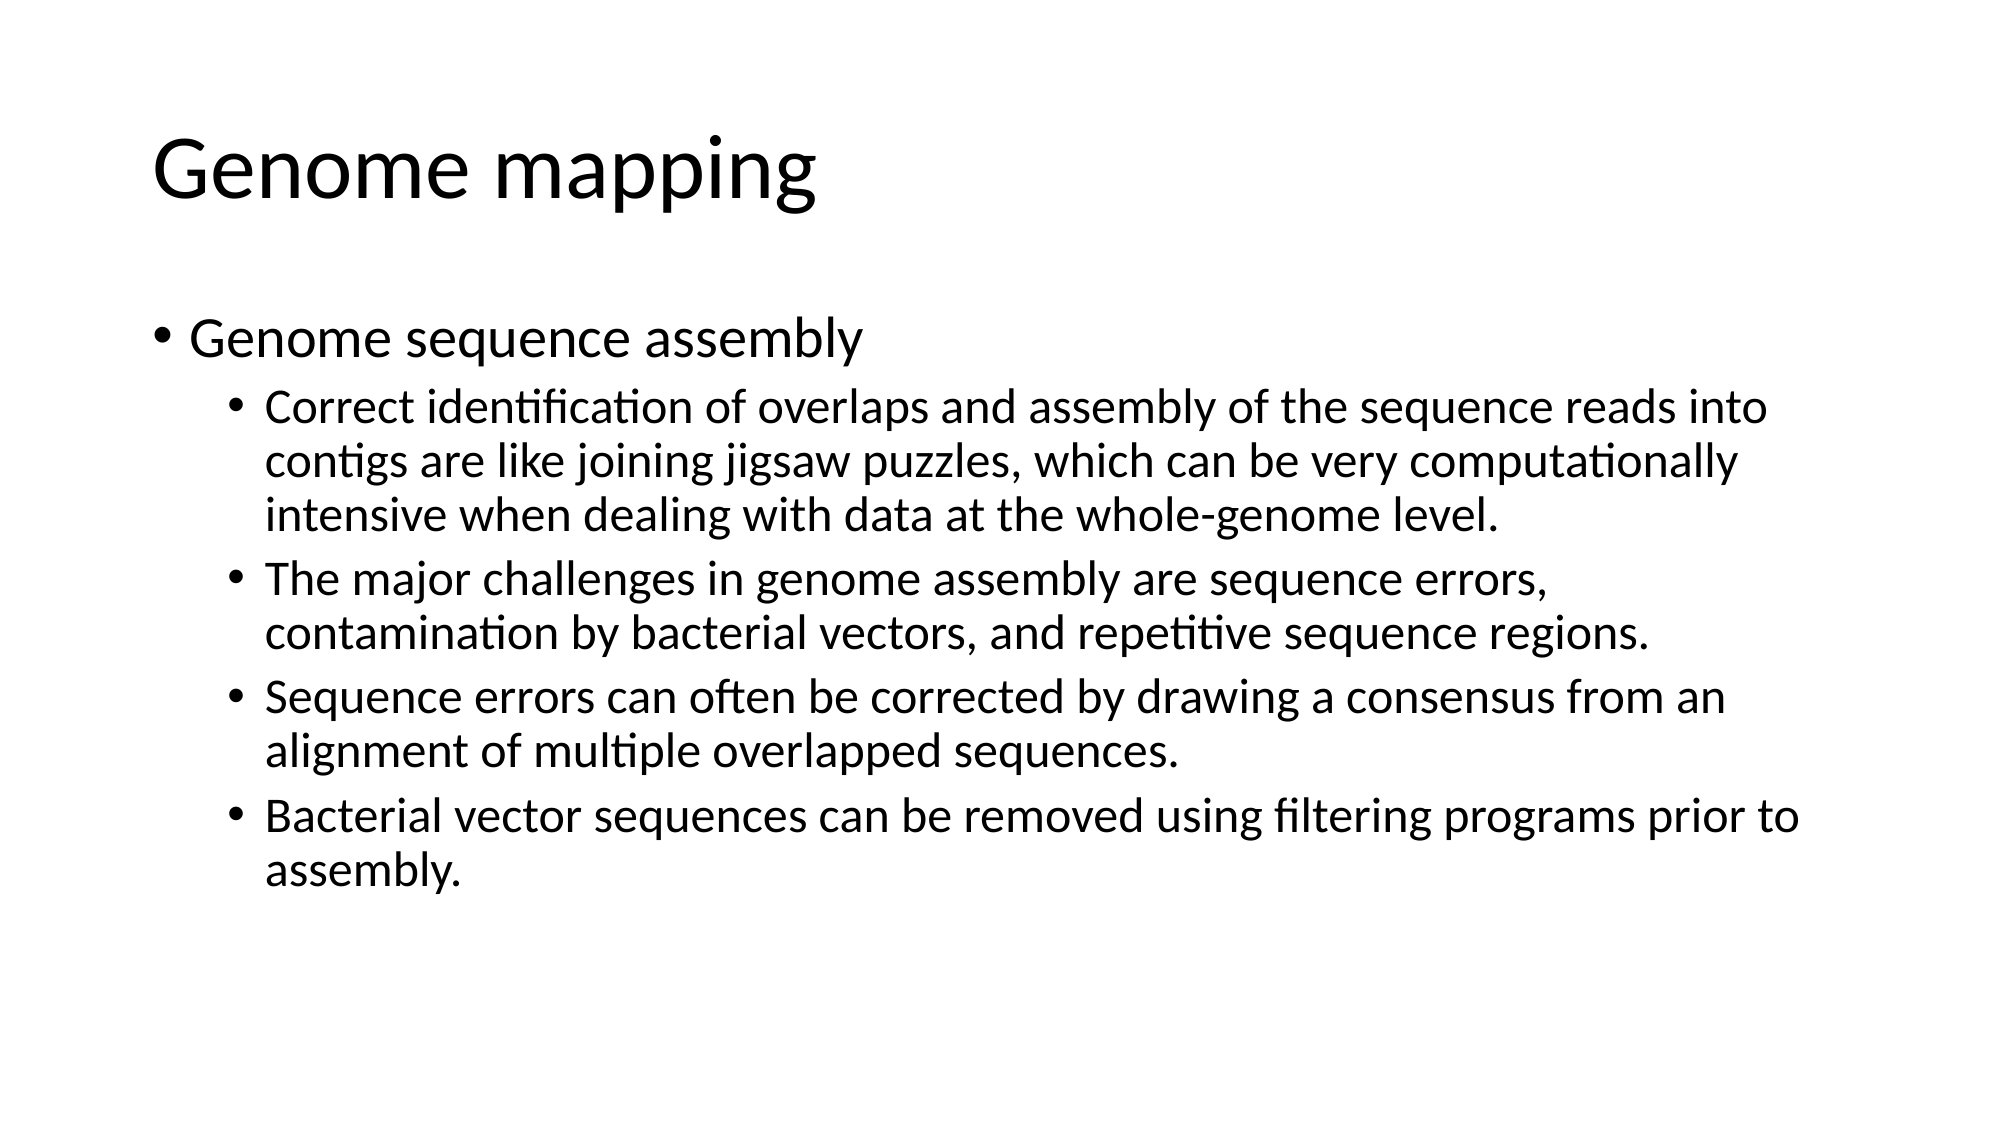

# Genome mapping
Genome sequence assembly
Correct identification of overlaps and assembly of the sequence reads into contigs are like joining jigsaw puzzles, which can be very computationally intensive when dealing with data at the whole-genome level.
The major challenges in genome assembly are sequence errors, contamination by bacterial vectors, and repetitive sequence regions.
Sequence errors can often be corrected by drawing a consensus from an alignment of multiple overlapped sequences.
Bacterial vector sequences can be removed using filtering programs prior to assembly.